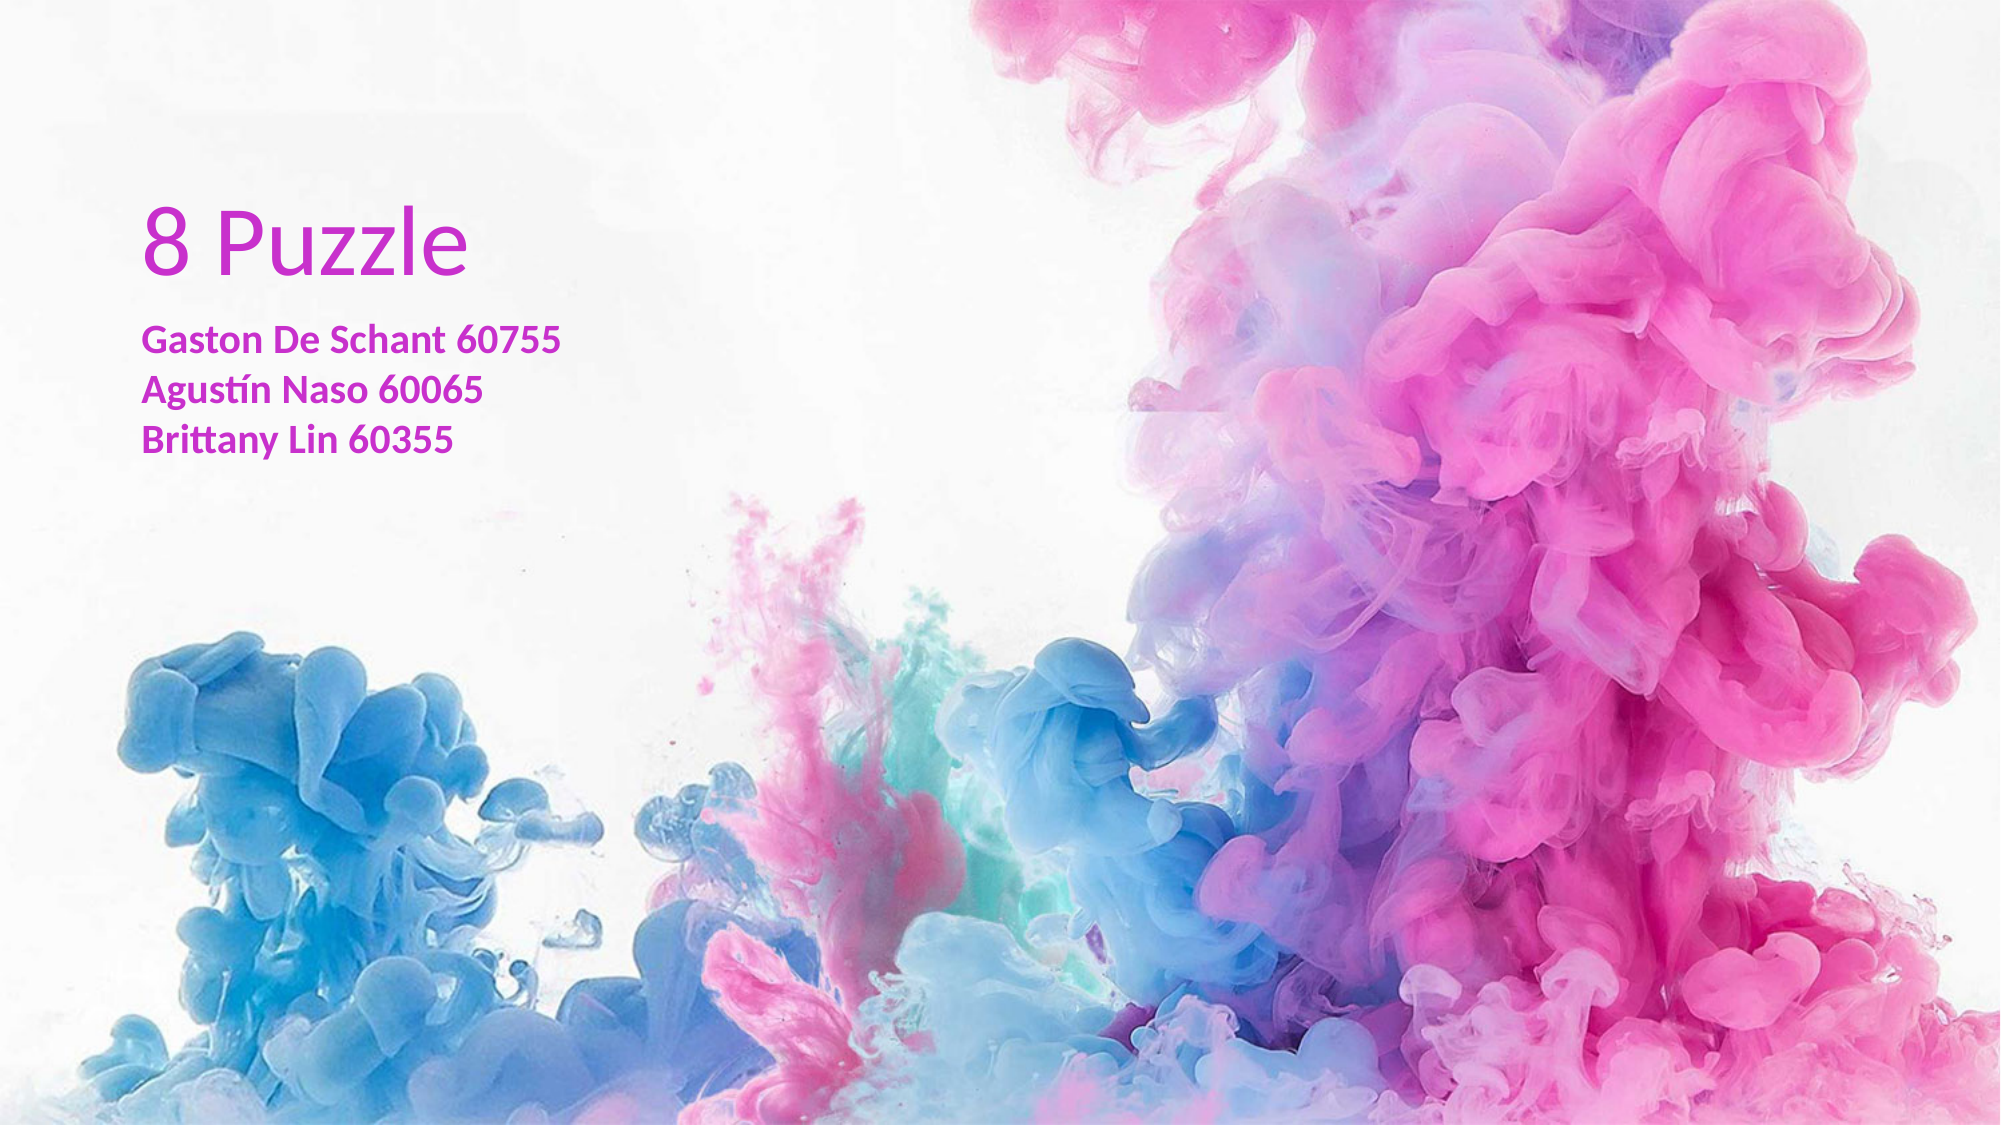

8 Puzzle
Gaston De Schant 60755
Agustín Naso 60065
Brittany Lin 60355